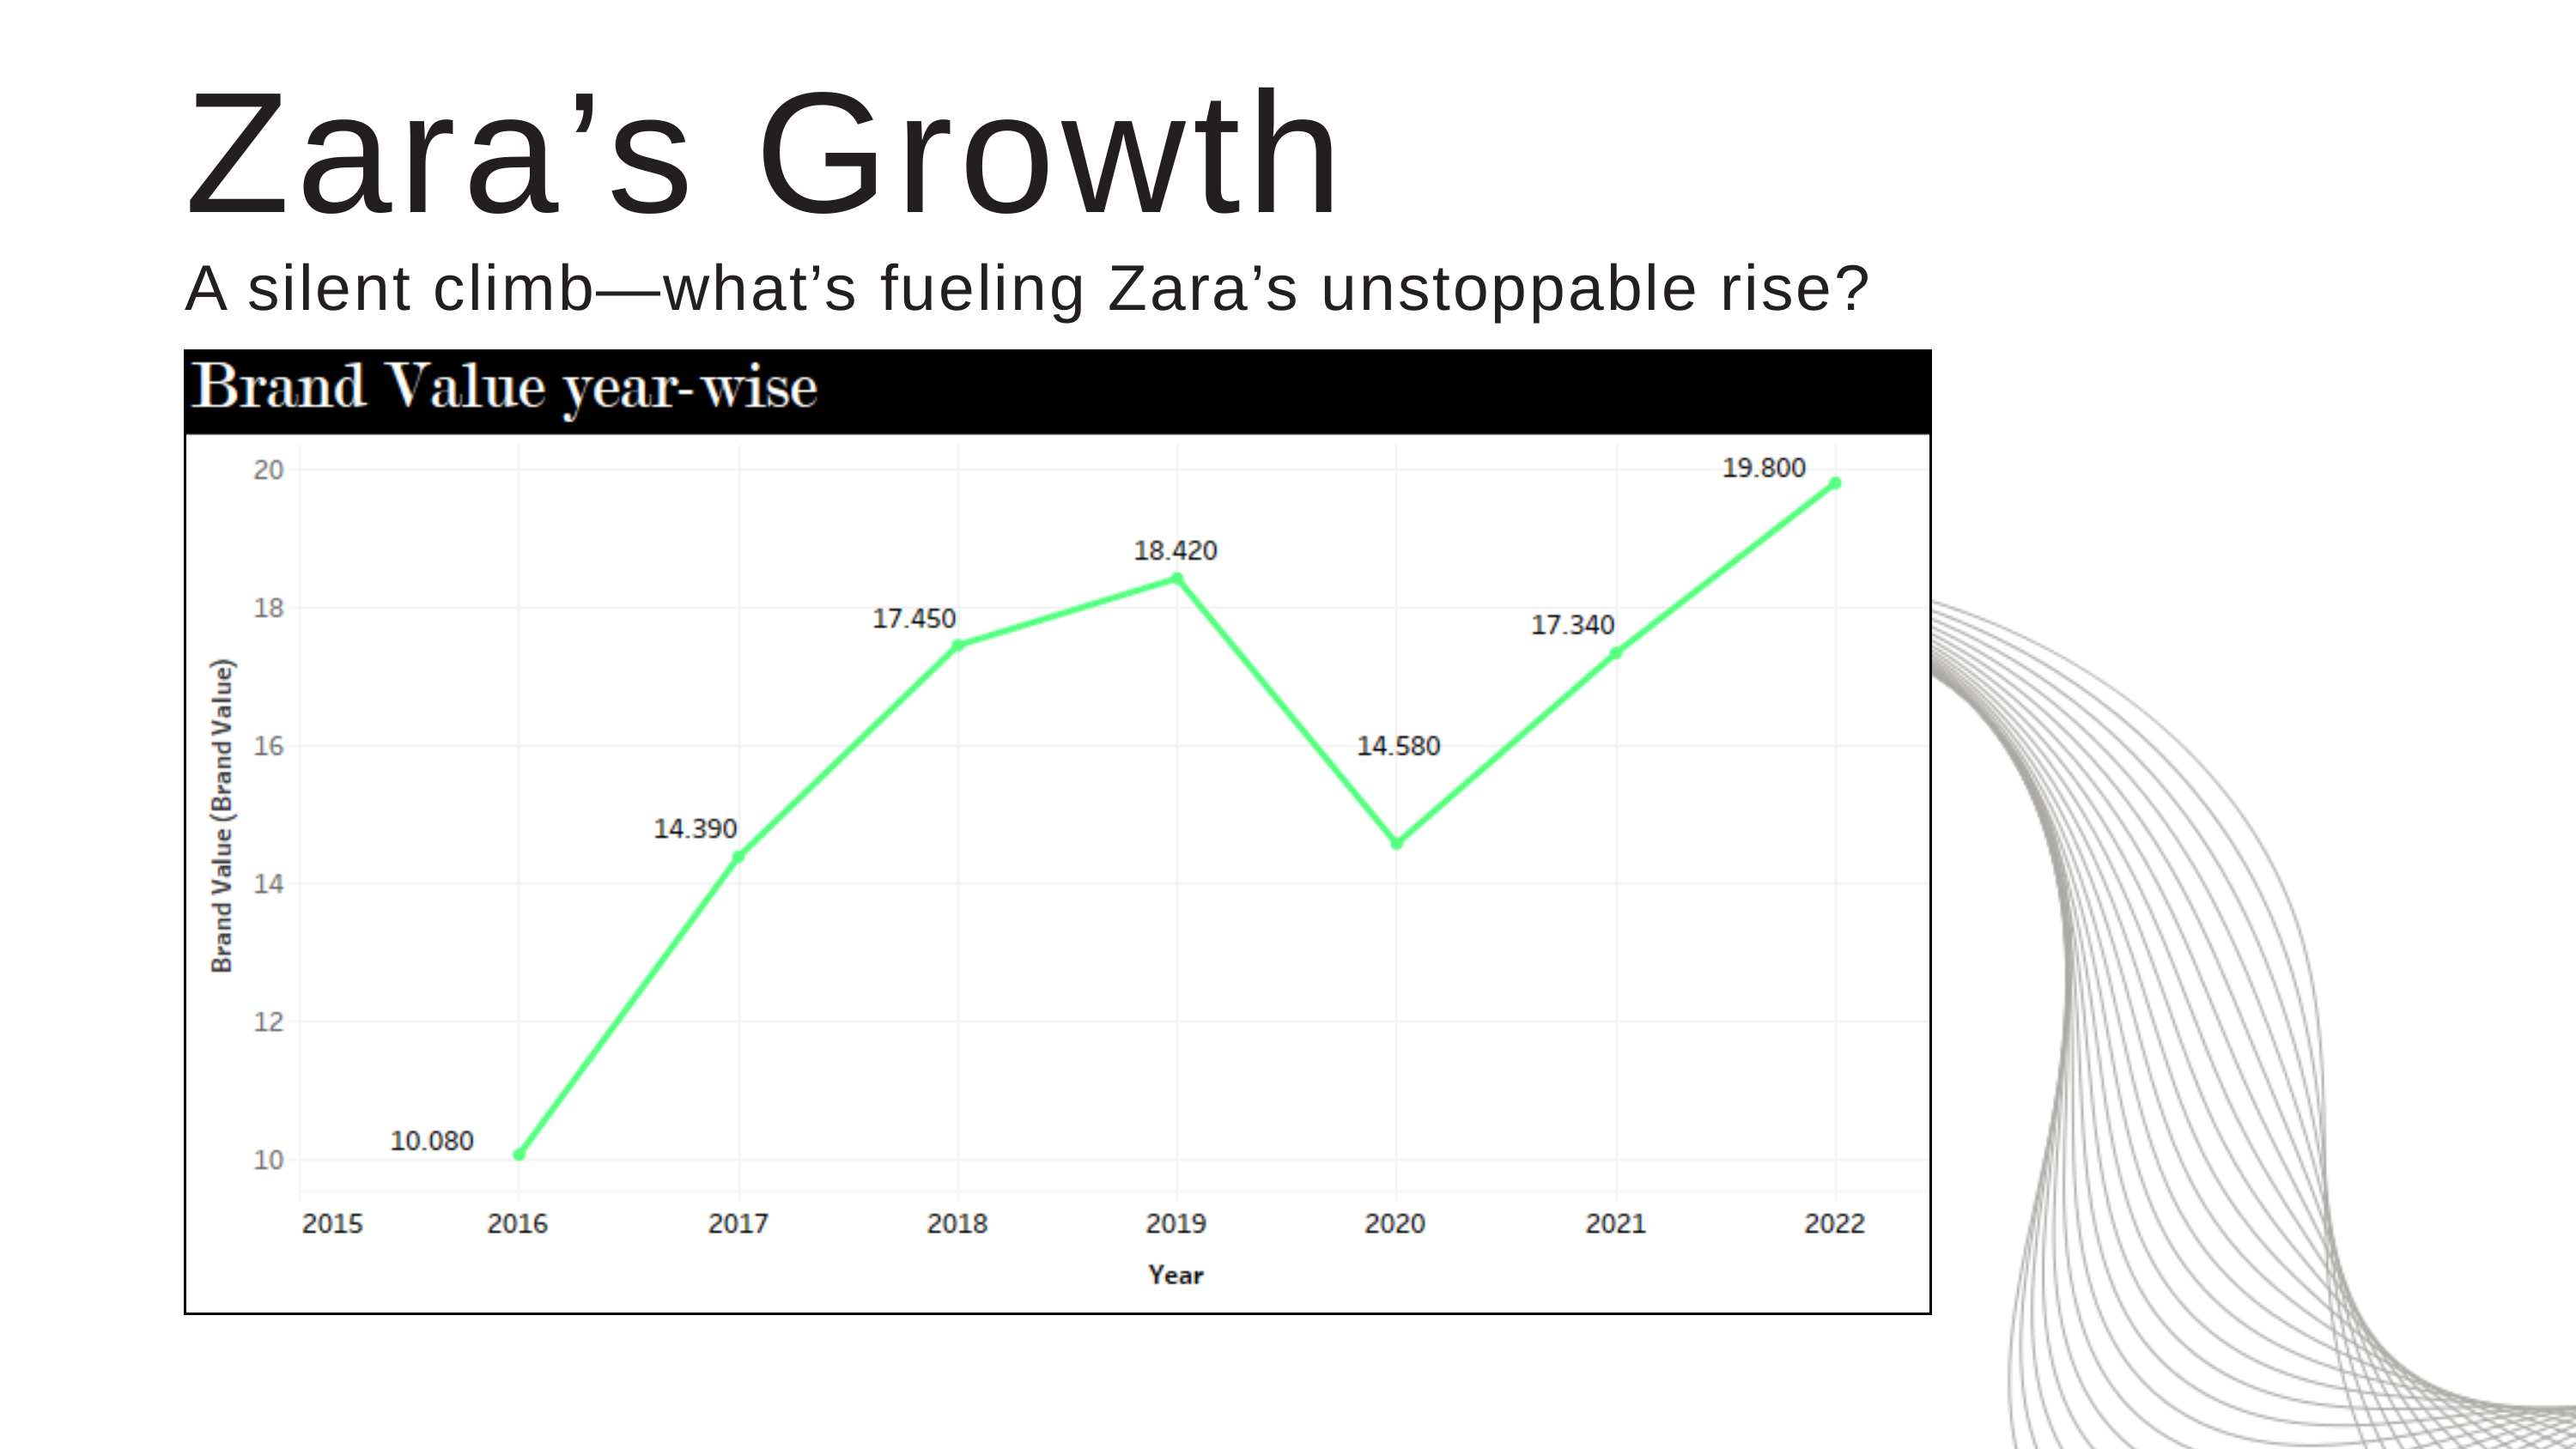

Zara’s Growth
A silent climb—what’s fueling Zara’s unstoppable rise?